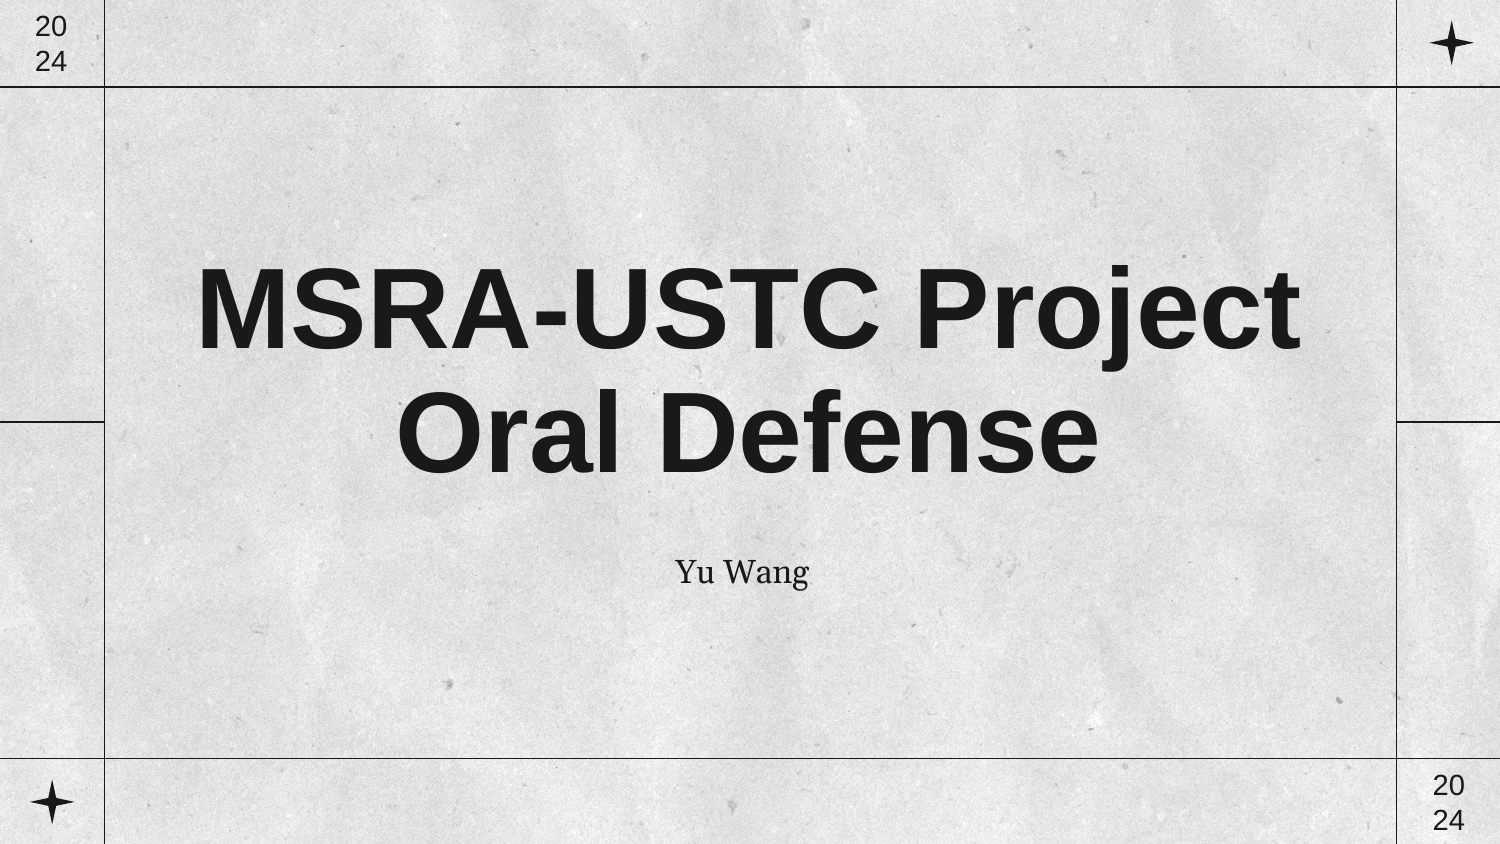

20
24
# MSRA-USTC Project Oral Defense
Yu Wang
20
24